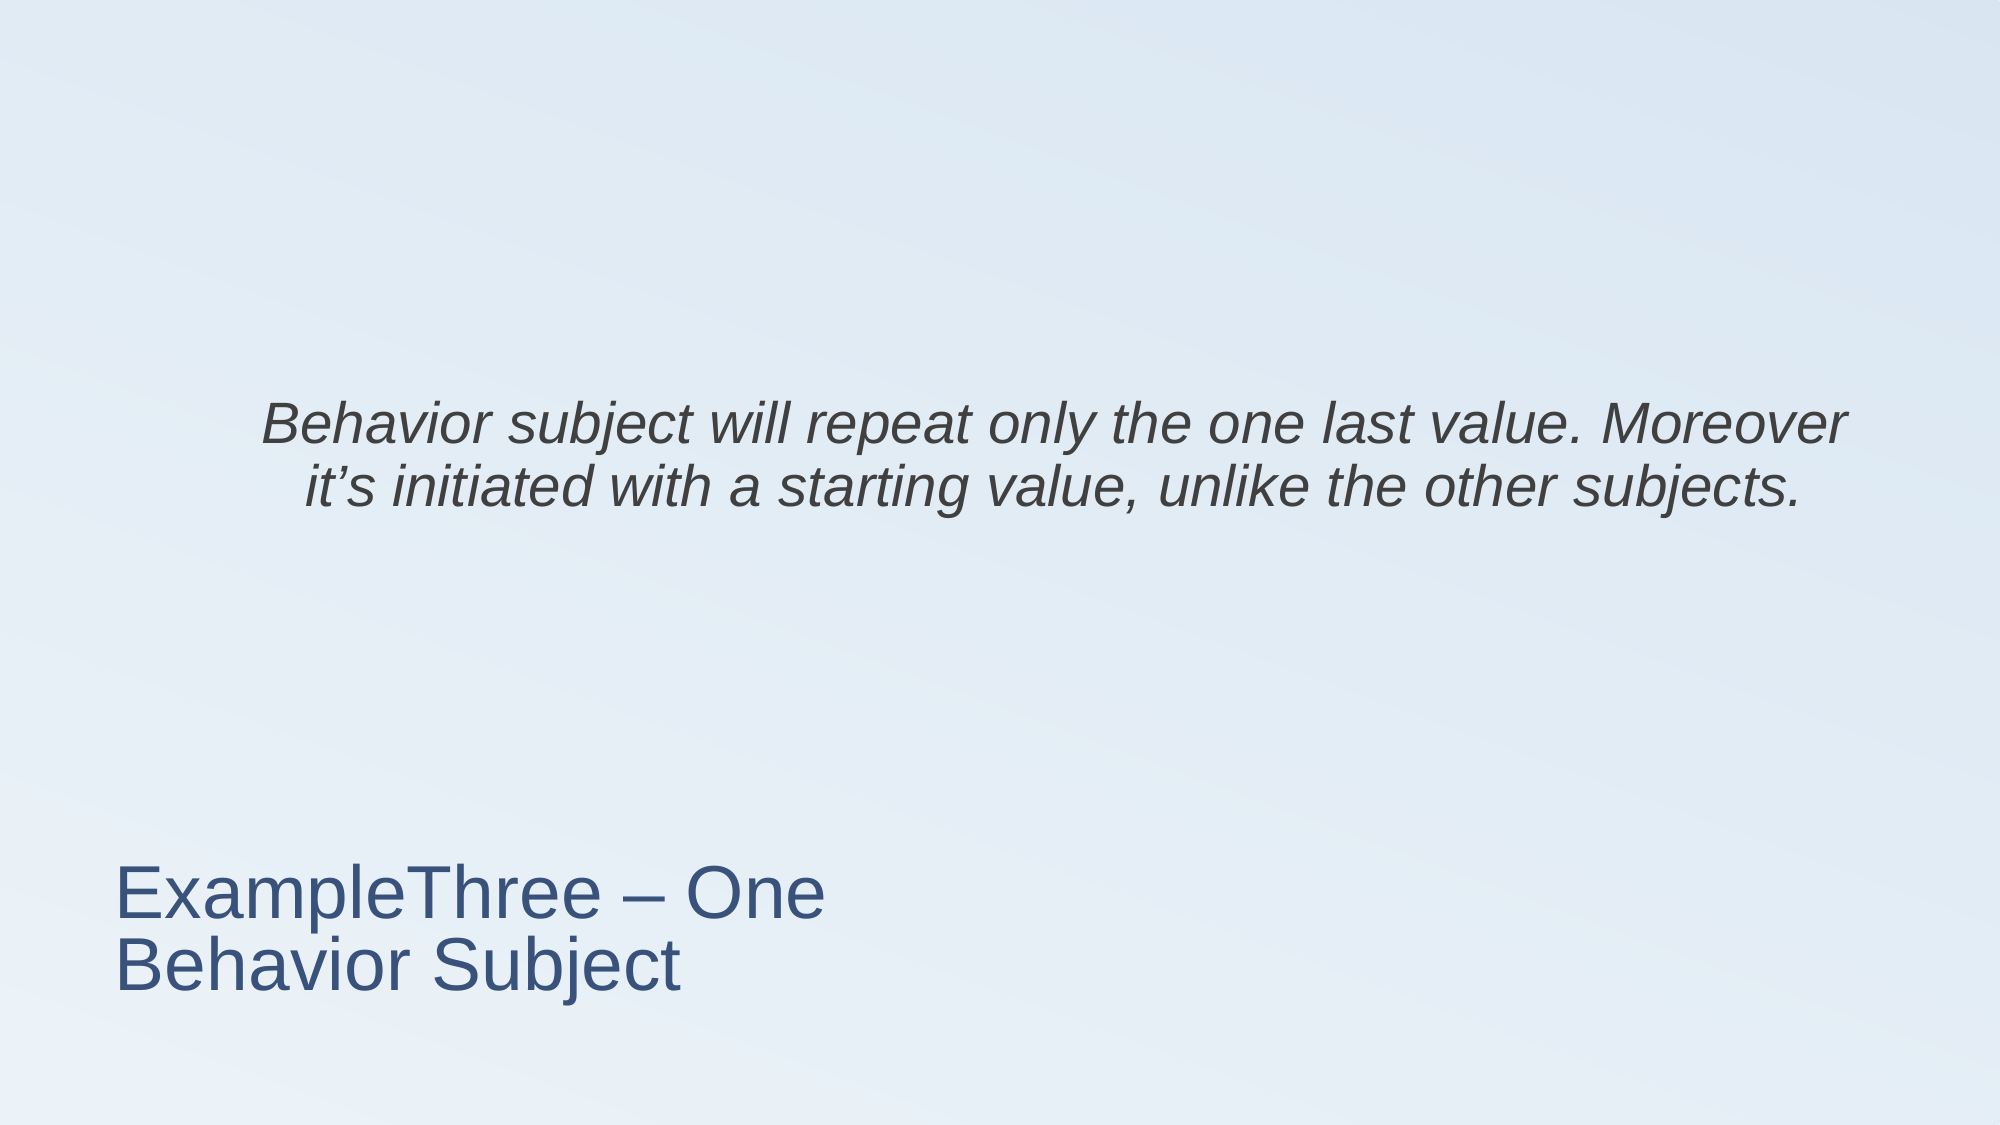

Behavior subject will repeat only the one last value. Moreover it’s initiated with a starting value, unlike the other subjects.
# ExampleThree – One Behavior Subject